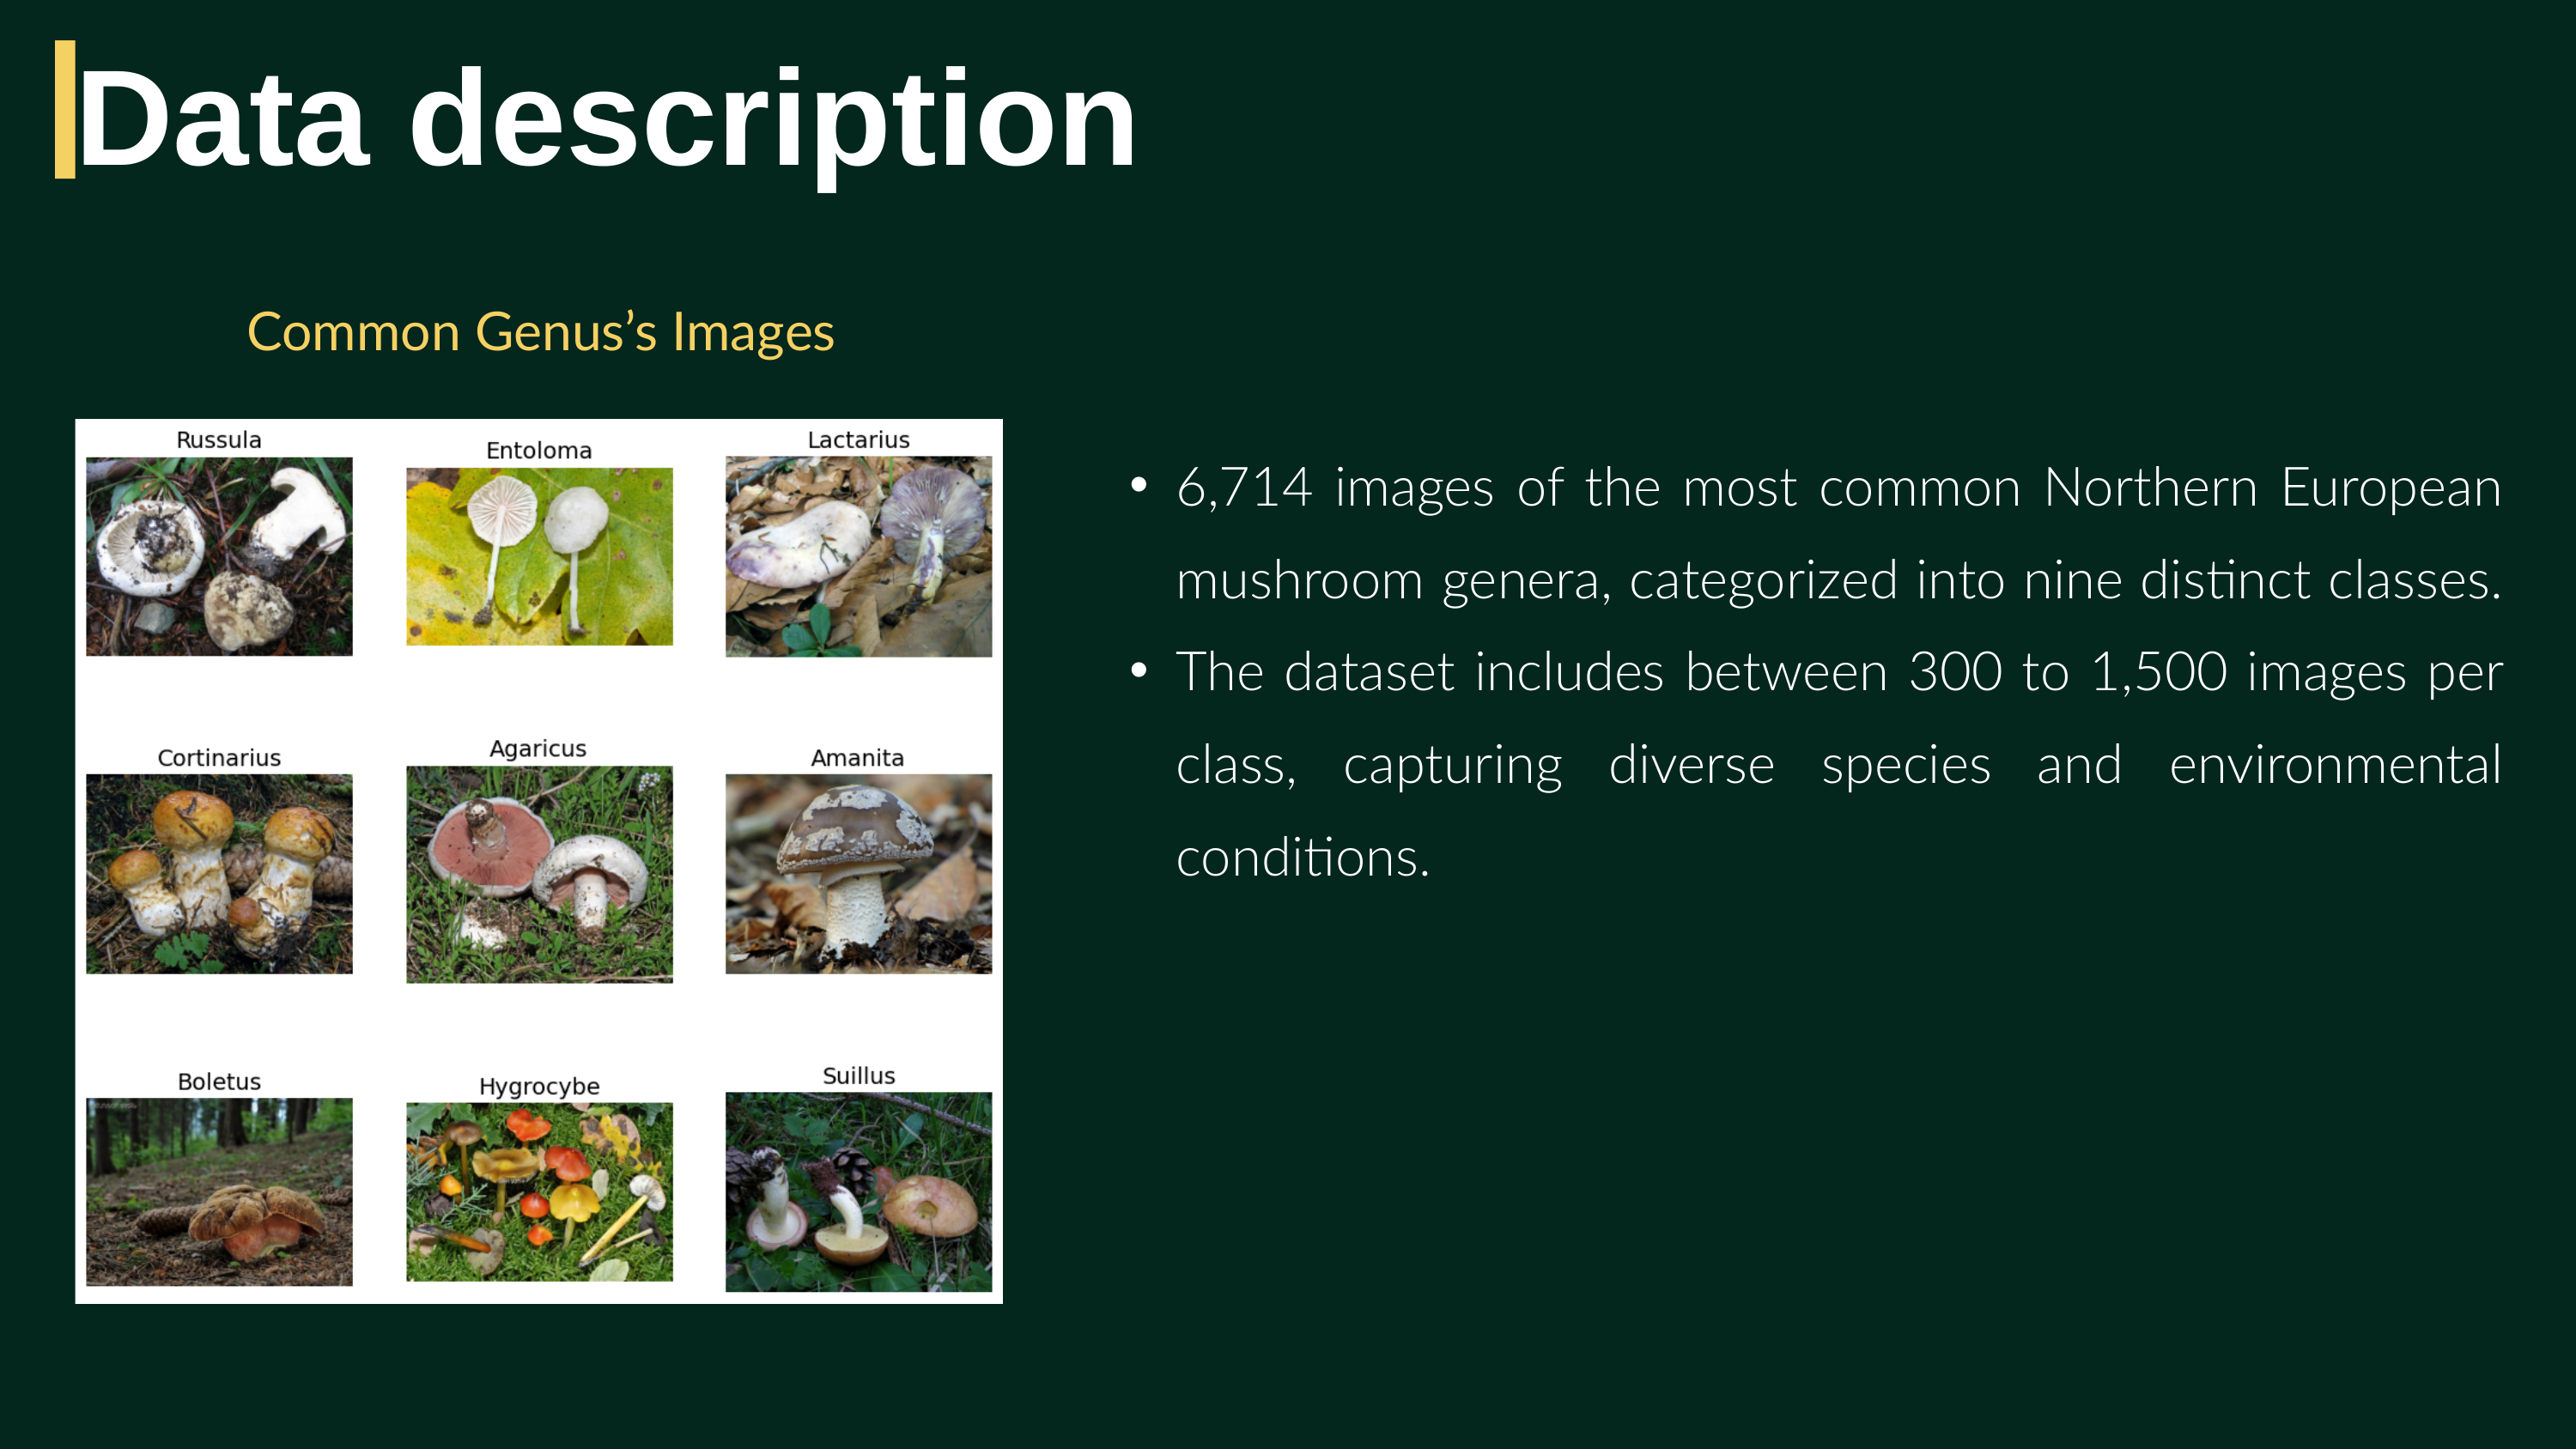

Data description

Common Genus’s Images

6,714 images of the most common Northern European mushroom genera, categorized into nine distinct classes.
The dataset includes between 300 to 1,500 images per class, capturing diverse species and environmental conditions.